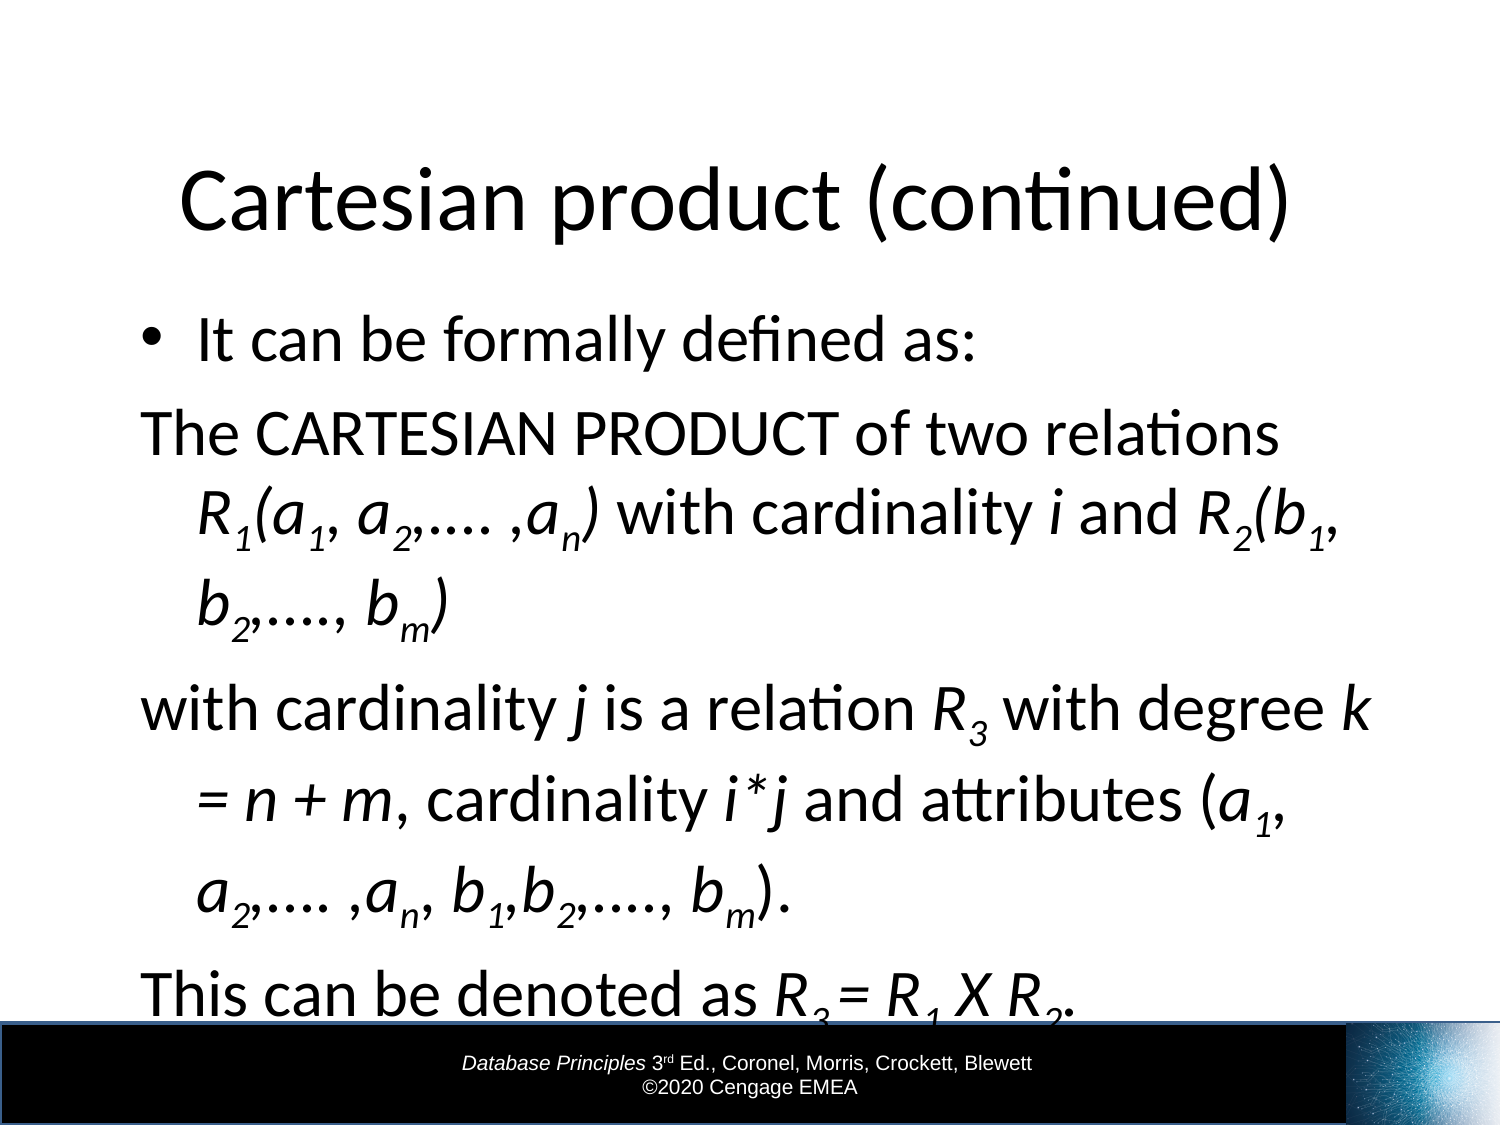

# Cartesian product (continued)
It can be formally defined as:
The CARTESIAN PRODUCT of two relations R1(a1, a2,.... ,an) with cardinality i and R2(b1, b2,...., bm)
with cardinality j is a relation R3 with degree k = n + m, cardinality i*j and attributes (a1, a2,.... ,an, b1,b2,...., bm).
This can be denoted as R3 = R1 X R2.